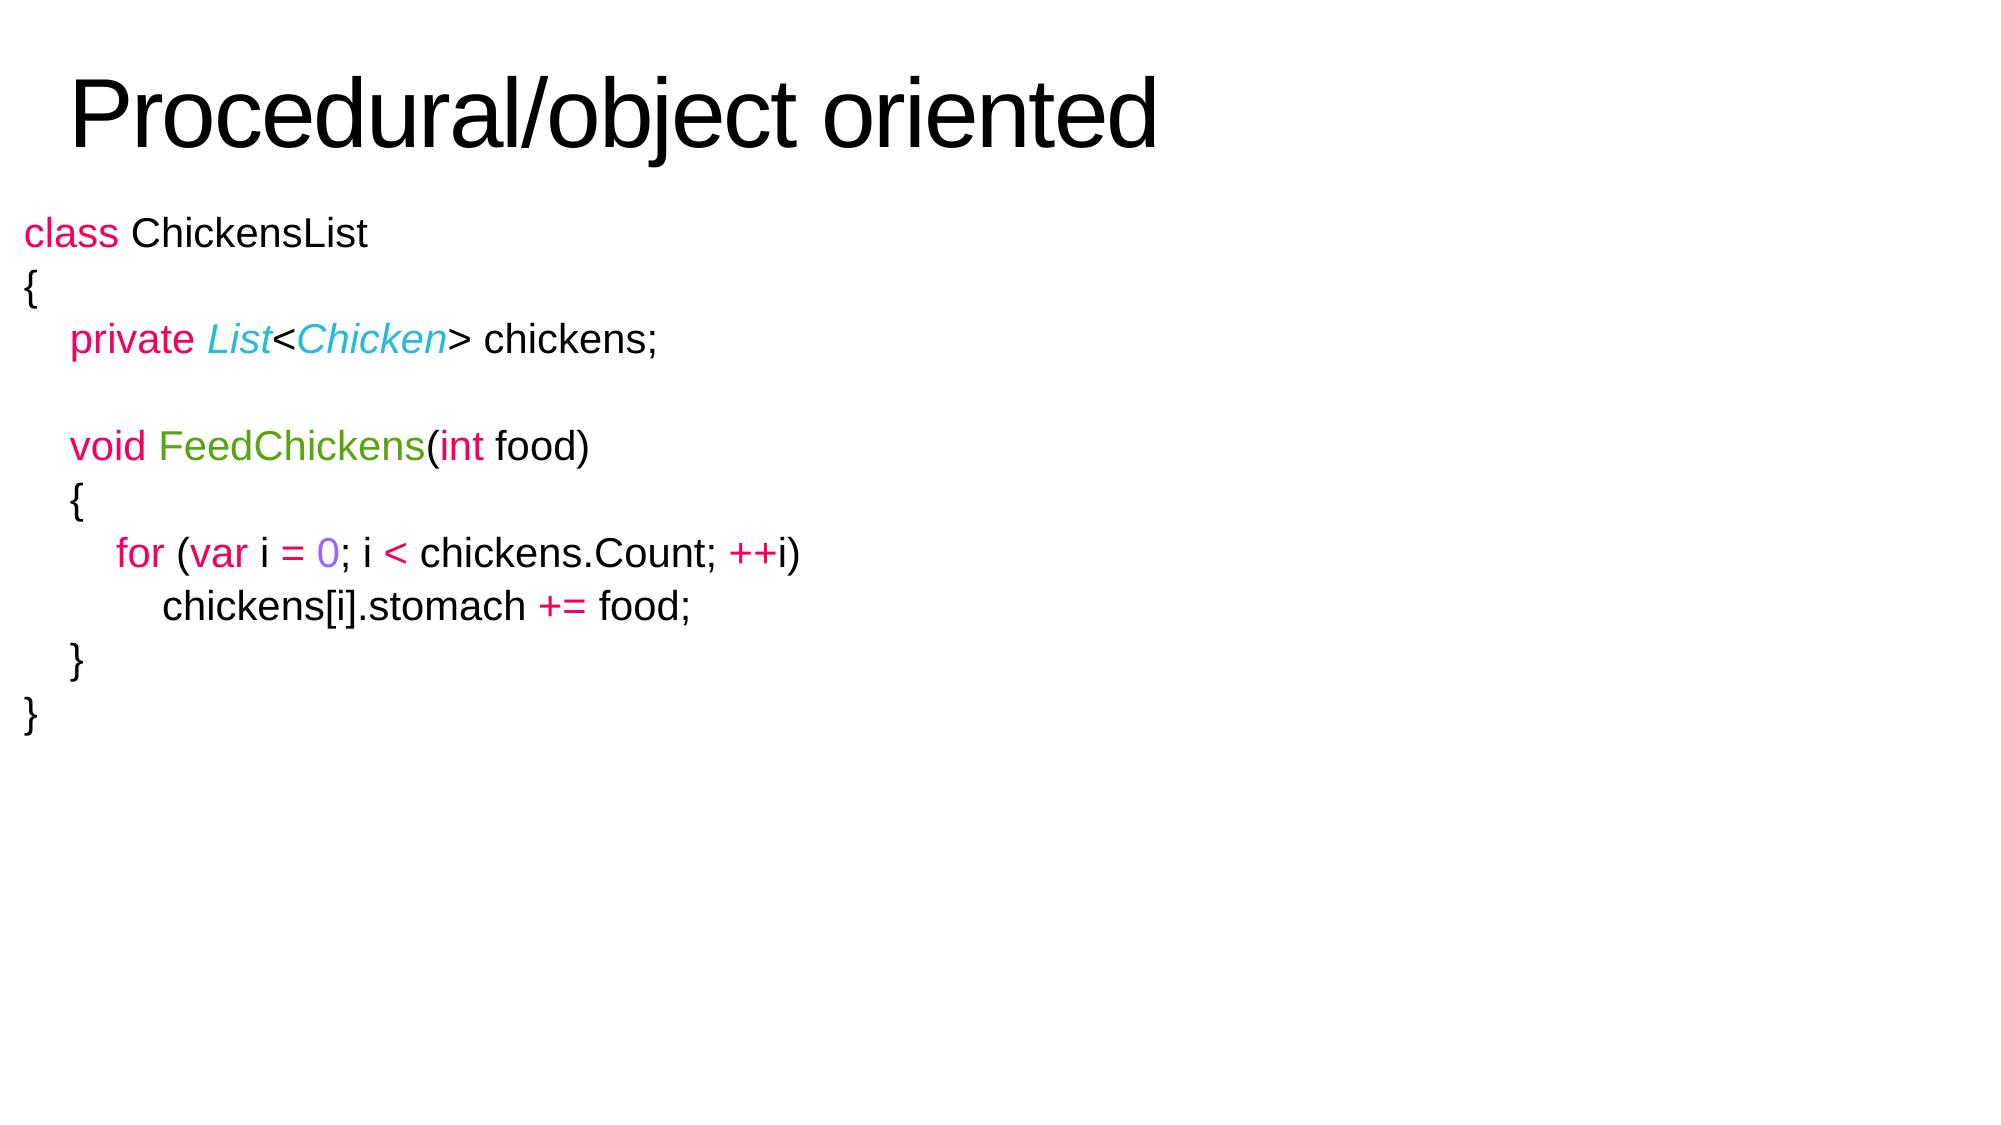

# Procedural/object oriented
class ChickensList
{
    private List<Chicken> chickens;

    void FeedChickens(int food)
    {
        for (var i = 0; i < chickens.Count; ++i)
            chickens[i].stomach += food;
    }
}